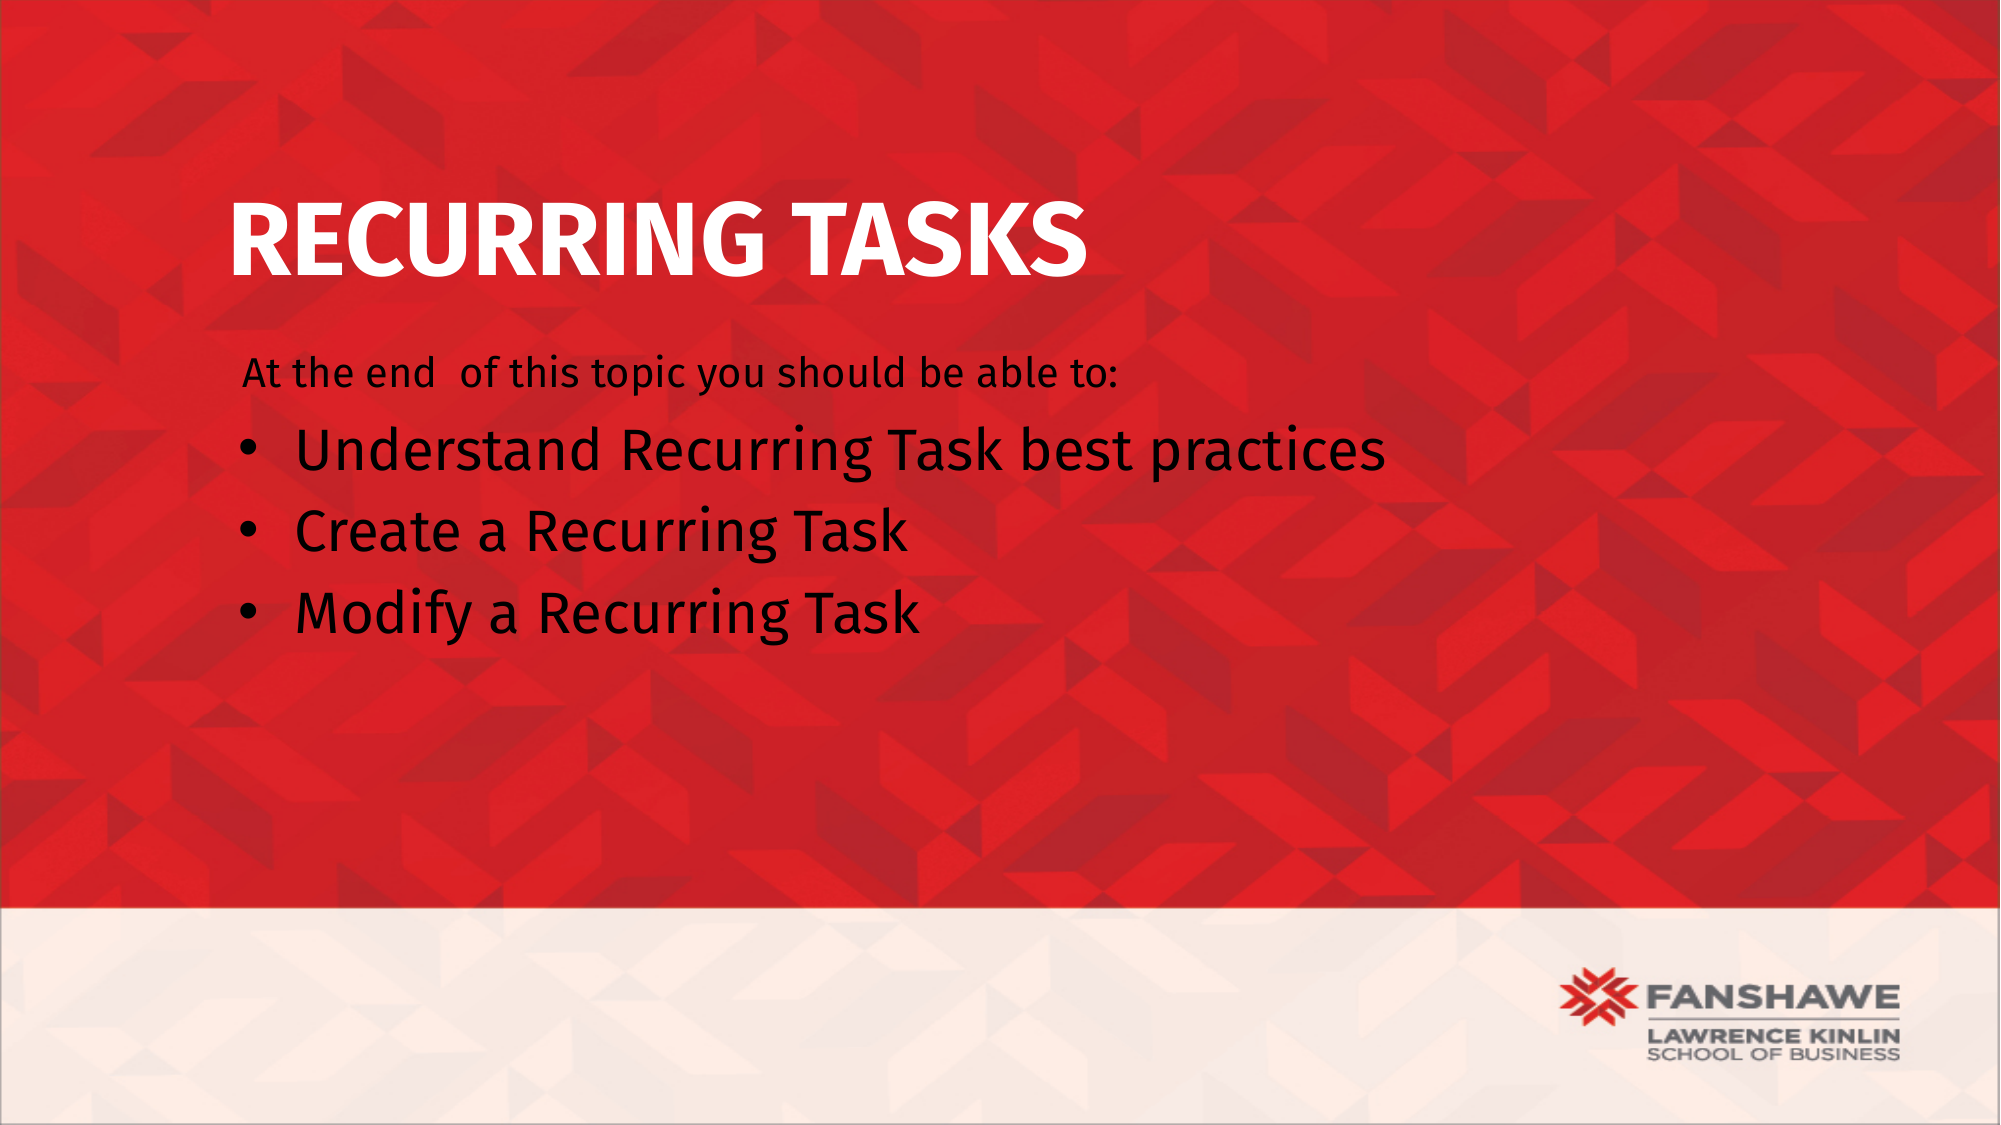

# Recurring Tasks
Understand Recurring Task best practices
Create a Recurring Task
Modify a Recurring Task